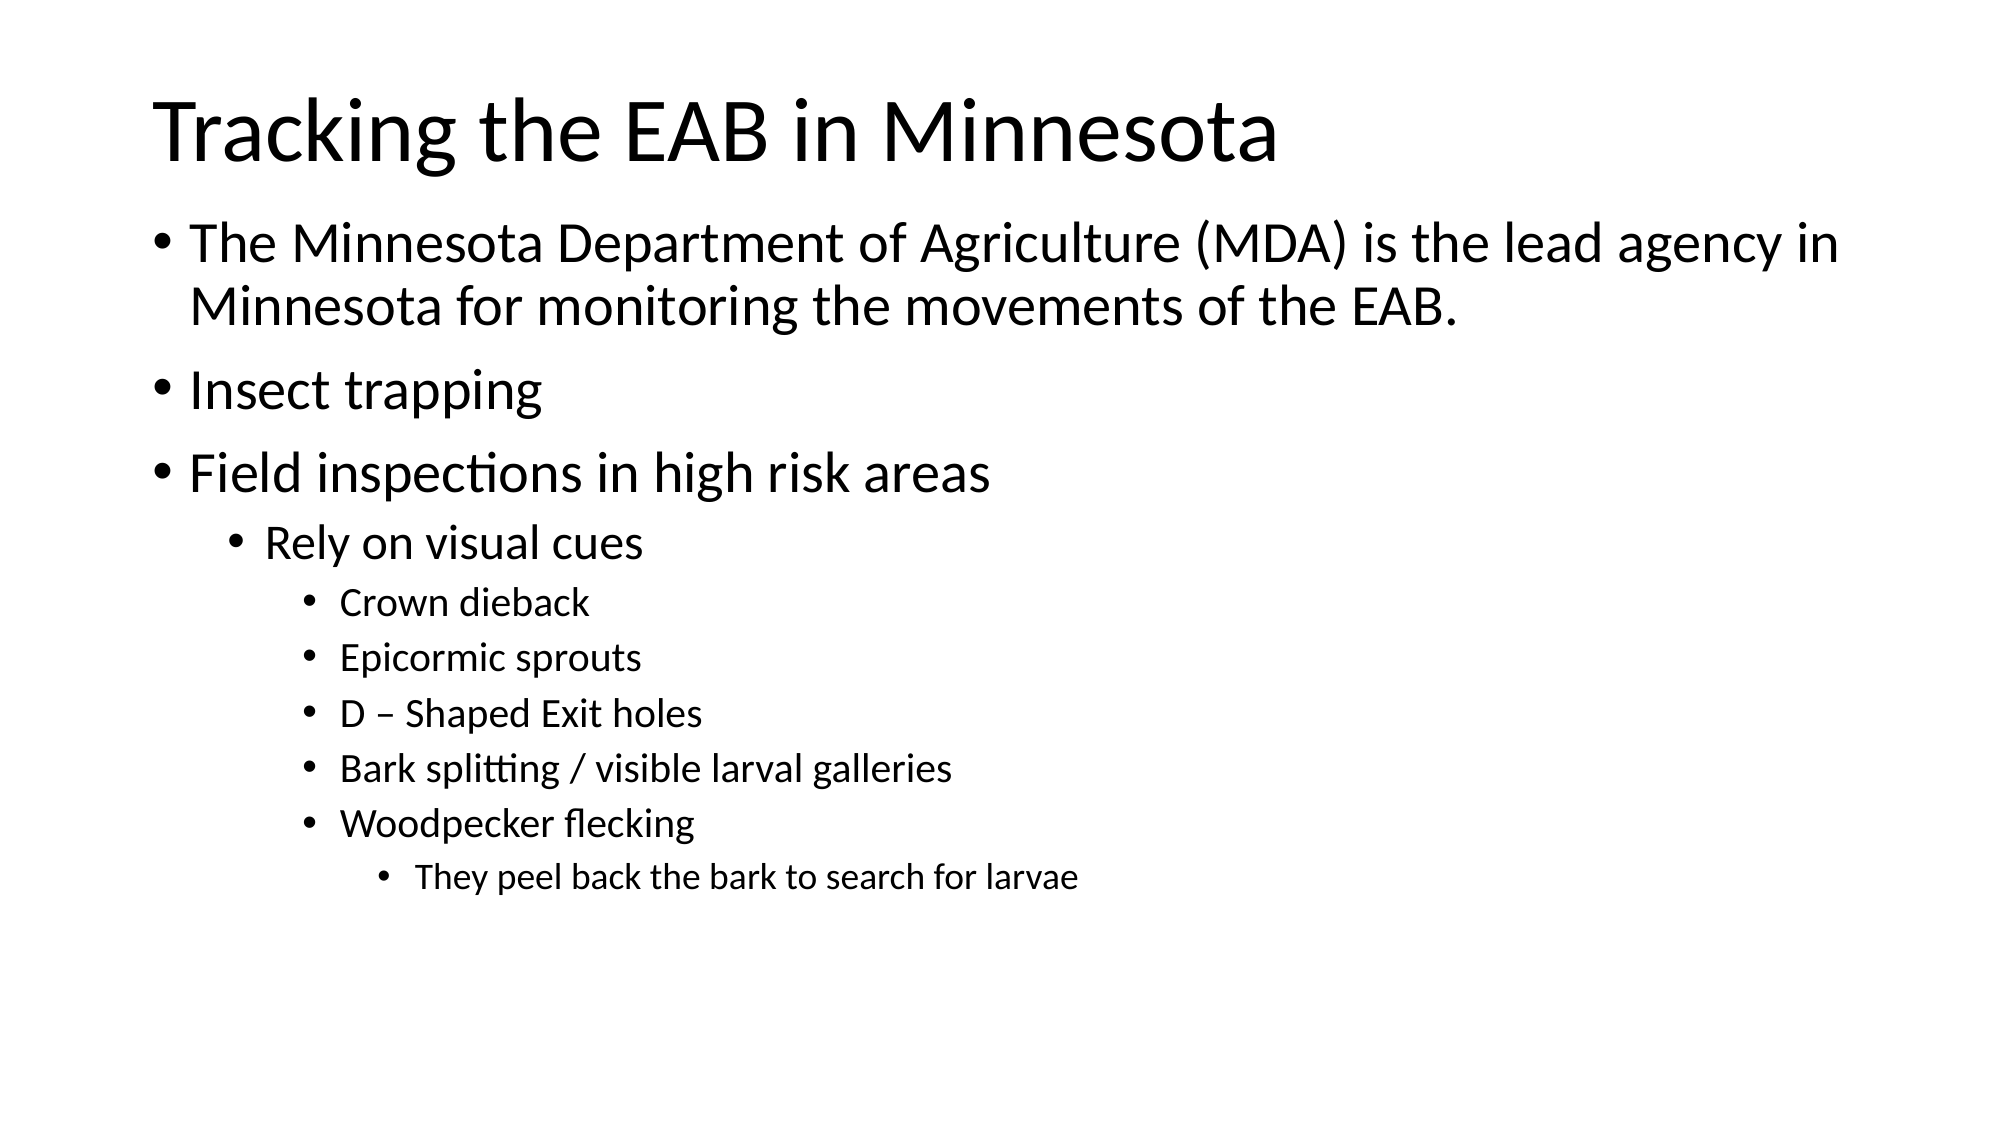

# Tracking the EAB in Minnesota
The Minnesota Department of Agriculture (MDA) is the lead agency in Minnesota for monitoring the movements of the EAB.
Insect trapping
Field inspections in high risk areas
Rely on visual cues
Crown dieback
Epicormic sprouts
D – Shaped Exit holes
Bark splitting / visible larval galleries
Woodpecker flecking
They peel back the bark to search for larvae